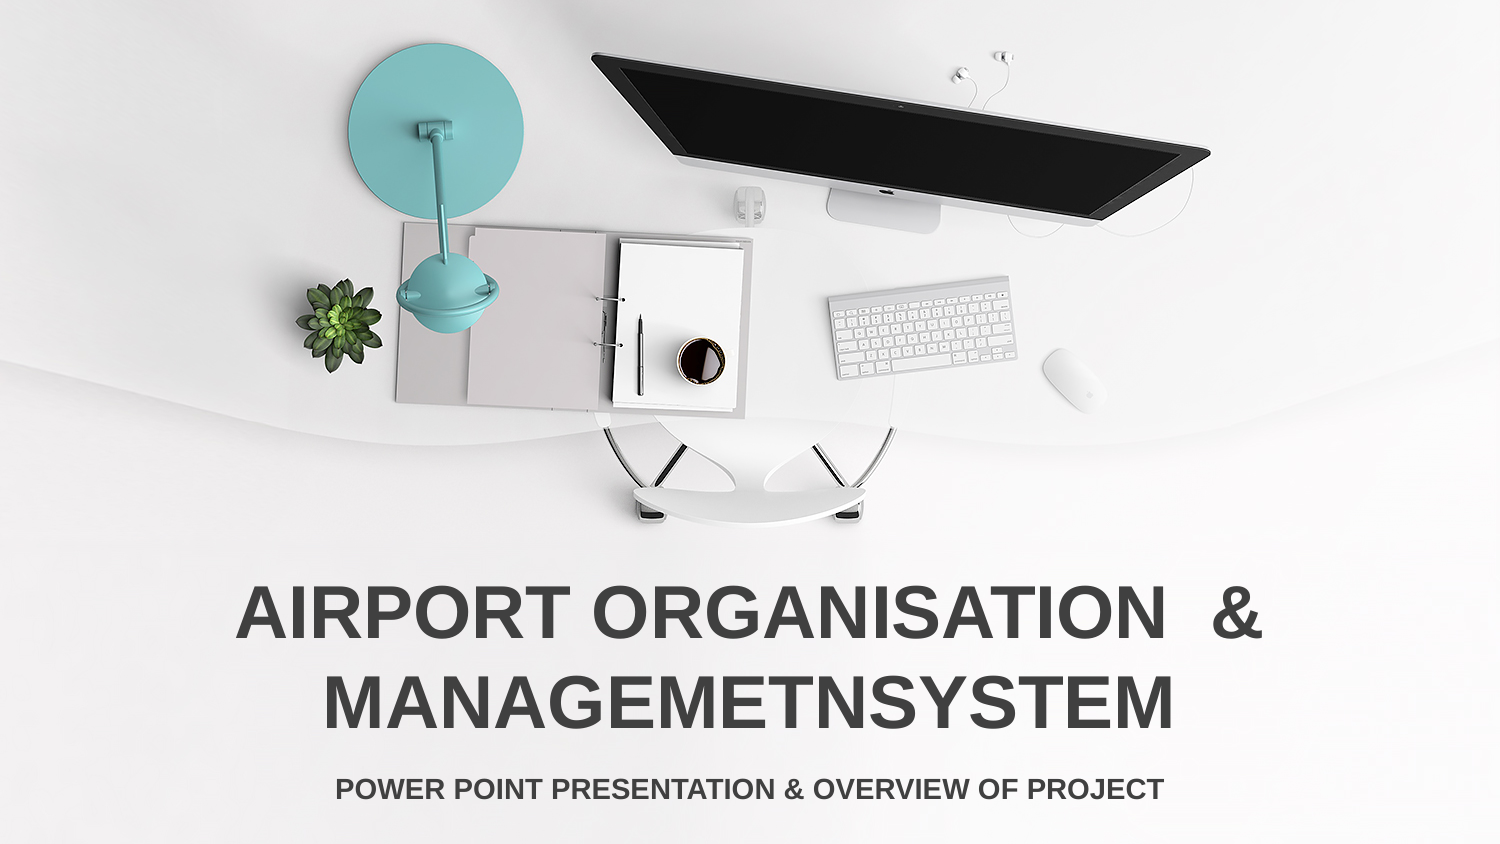

AIRPORT ORGANISATION  & MANAGEMETNSYSTEM
POWER POINT PRESENTATION & OVERVIEW OF PROJECT